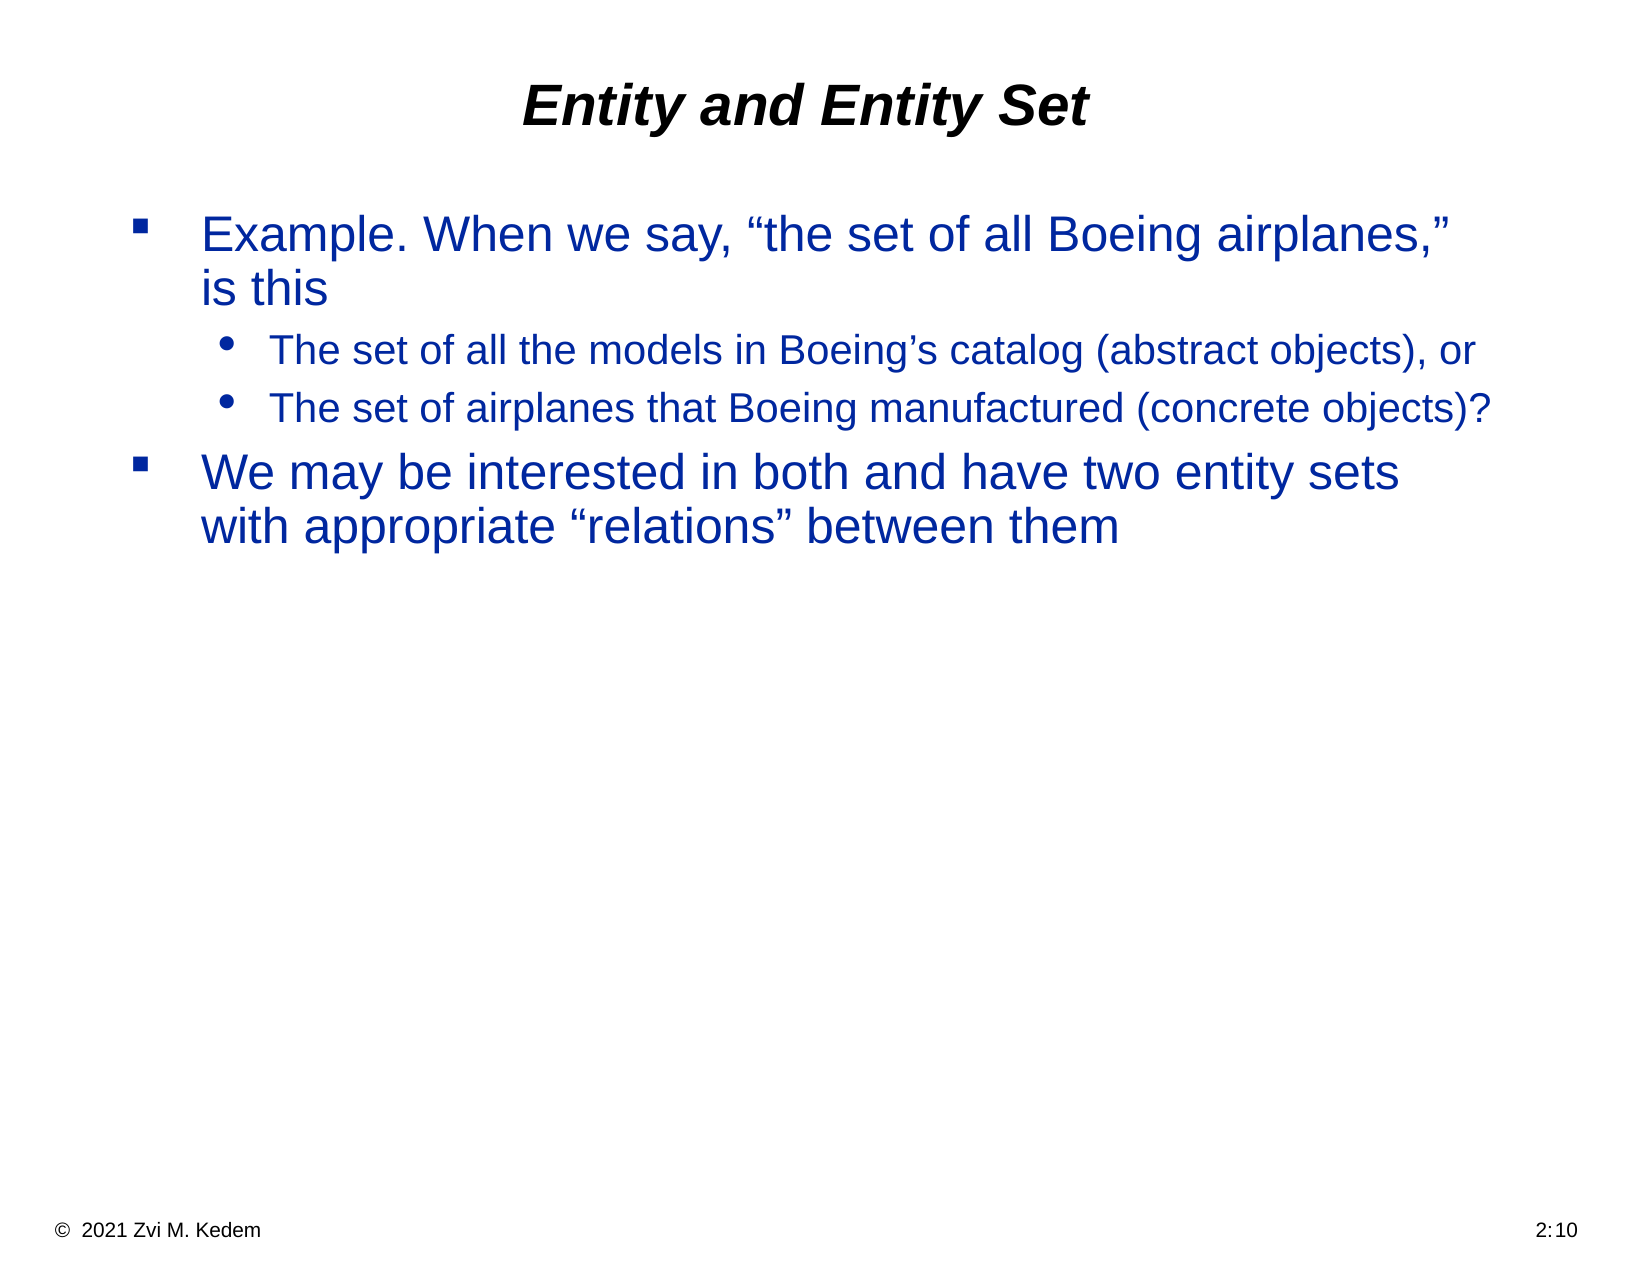

# Entity and Entity Set
Example. When we say, “the set of all Boeing airplanes,” is this
The set of all the models in Boeing’s catalog (abstract objects), or
The set of airplanes that Boeing manufactured (concrete objects)?
We may be interested in both and have two entity sets with appropriate “relations” between them